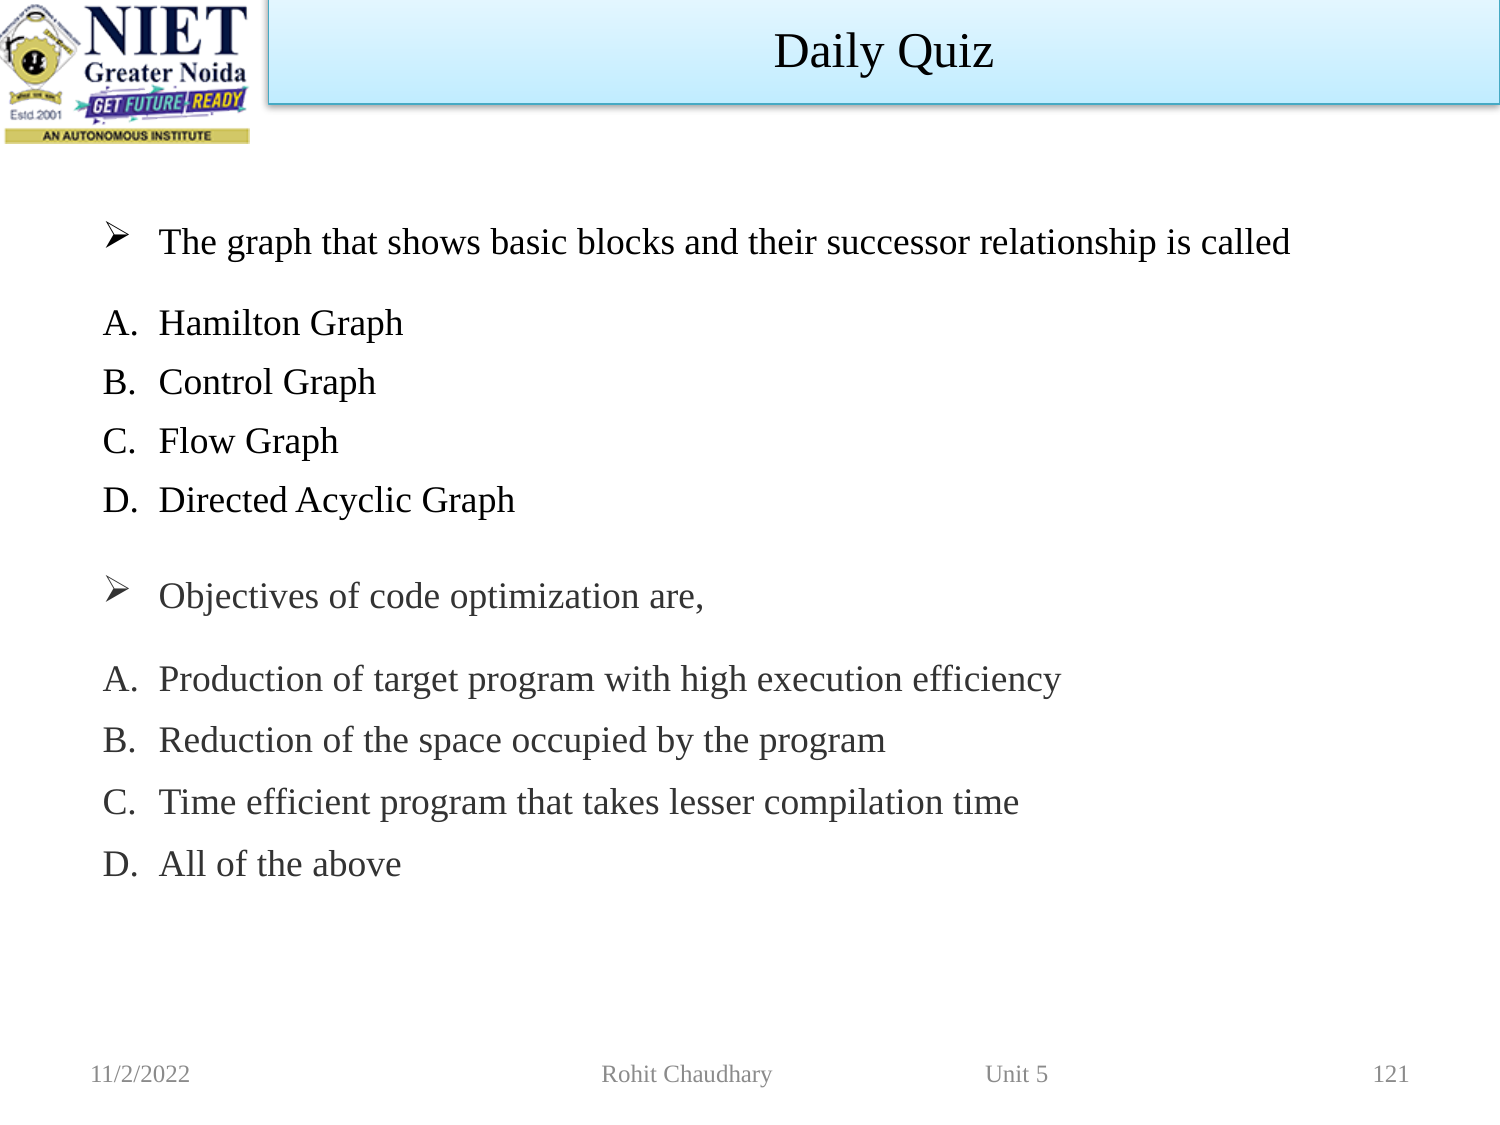

Daily Quiz
The graph that shows basic blocks and their successor relationship is called
Hamilton Graph
Control Graph
Flow Graph
Directed Acyclic Graph
Objectives of code optimization are,
Production of target program with high execution efficiency
Reduction of the space occupied by the program
Time efficient program that takes lesser compilation time
All of the above
11/2/2022
Rohit Chaudhary                                  Unit 5
121